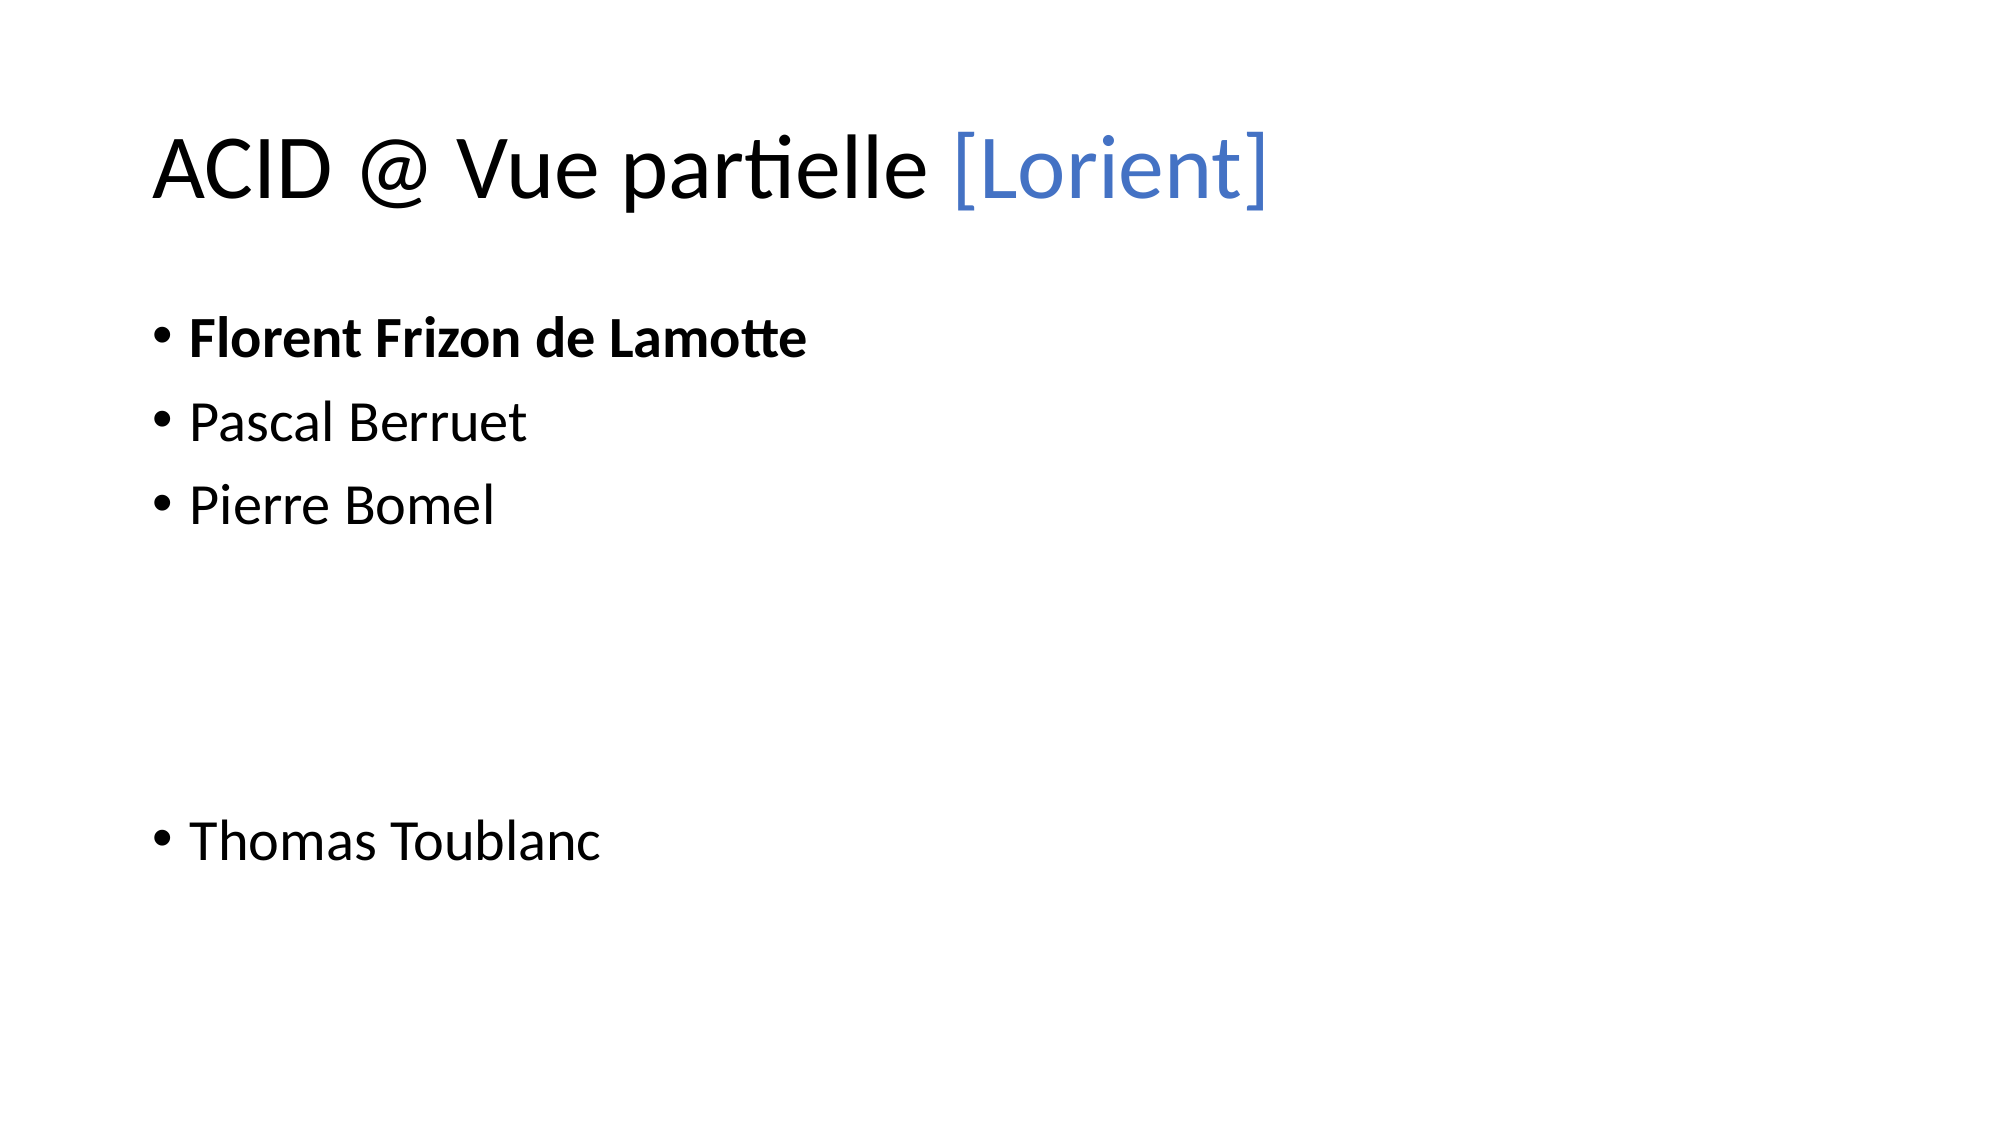

# ACID @ Vue partielle [Lorient]
Florent Frizon de Lamotte
Pascal Berruet
Pierre Bomel

Thomas Toublanc